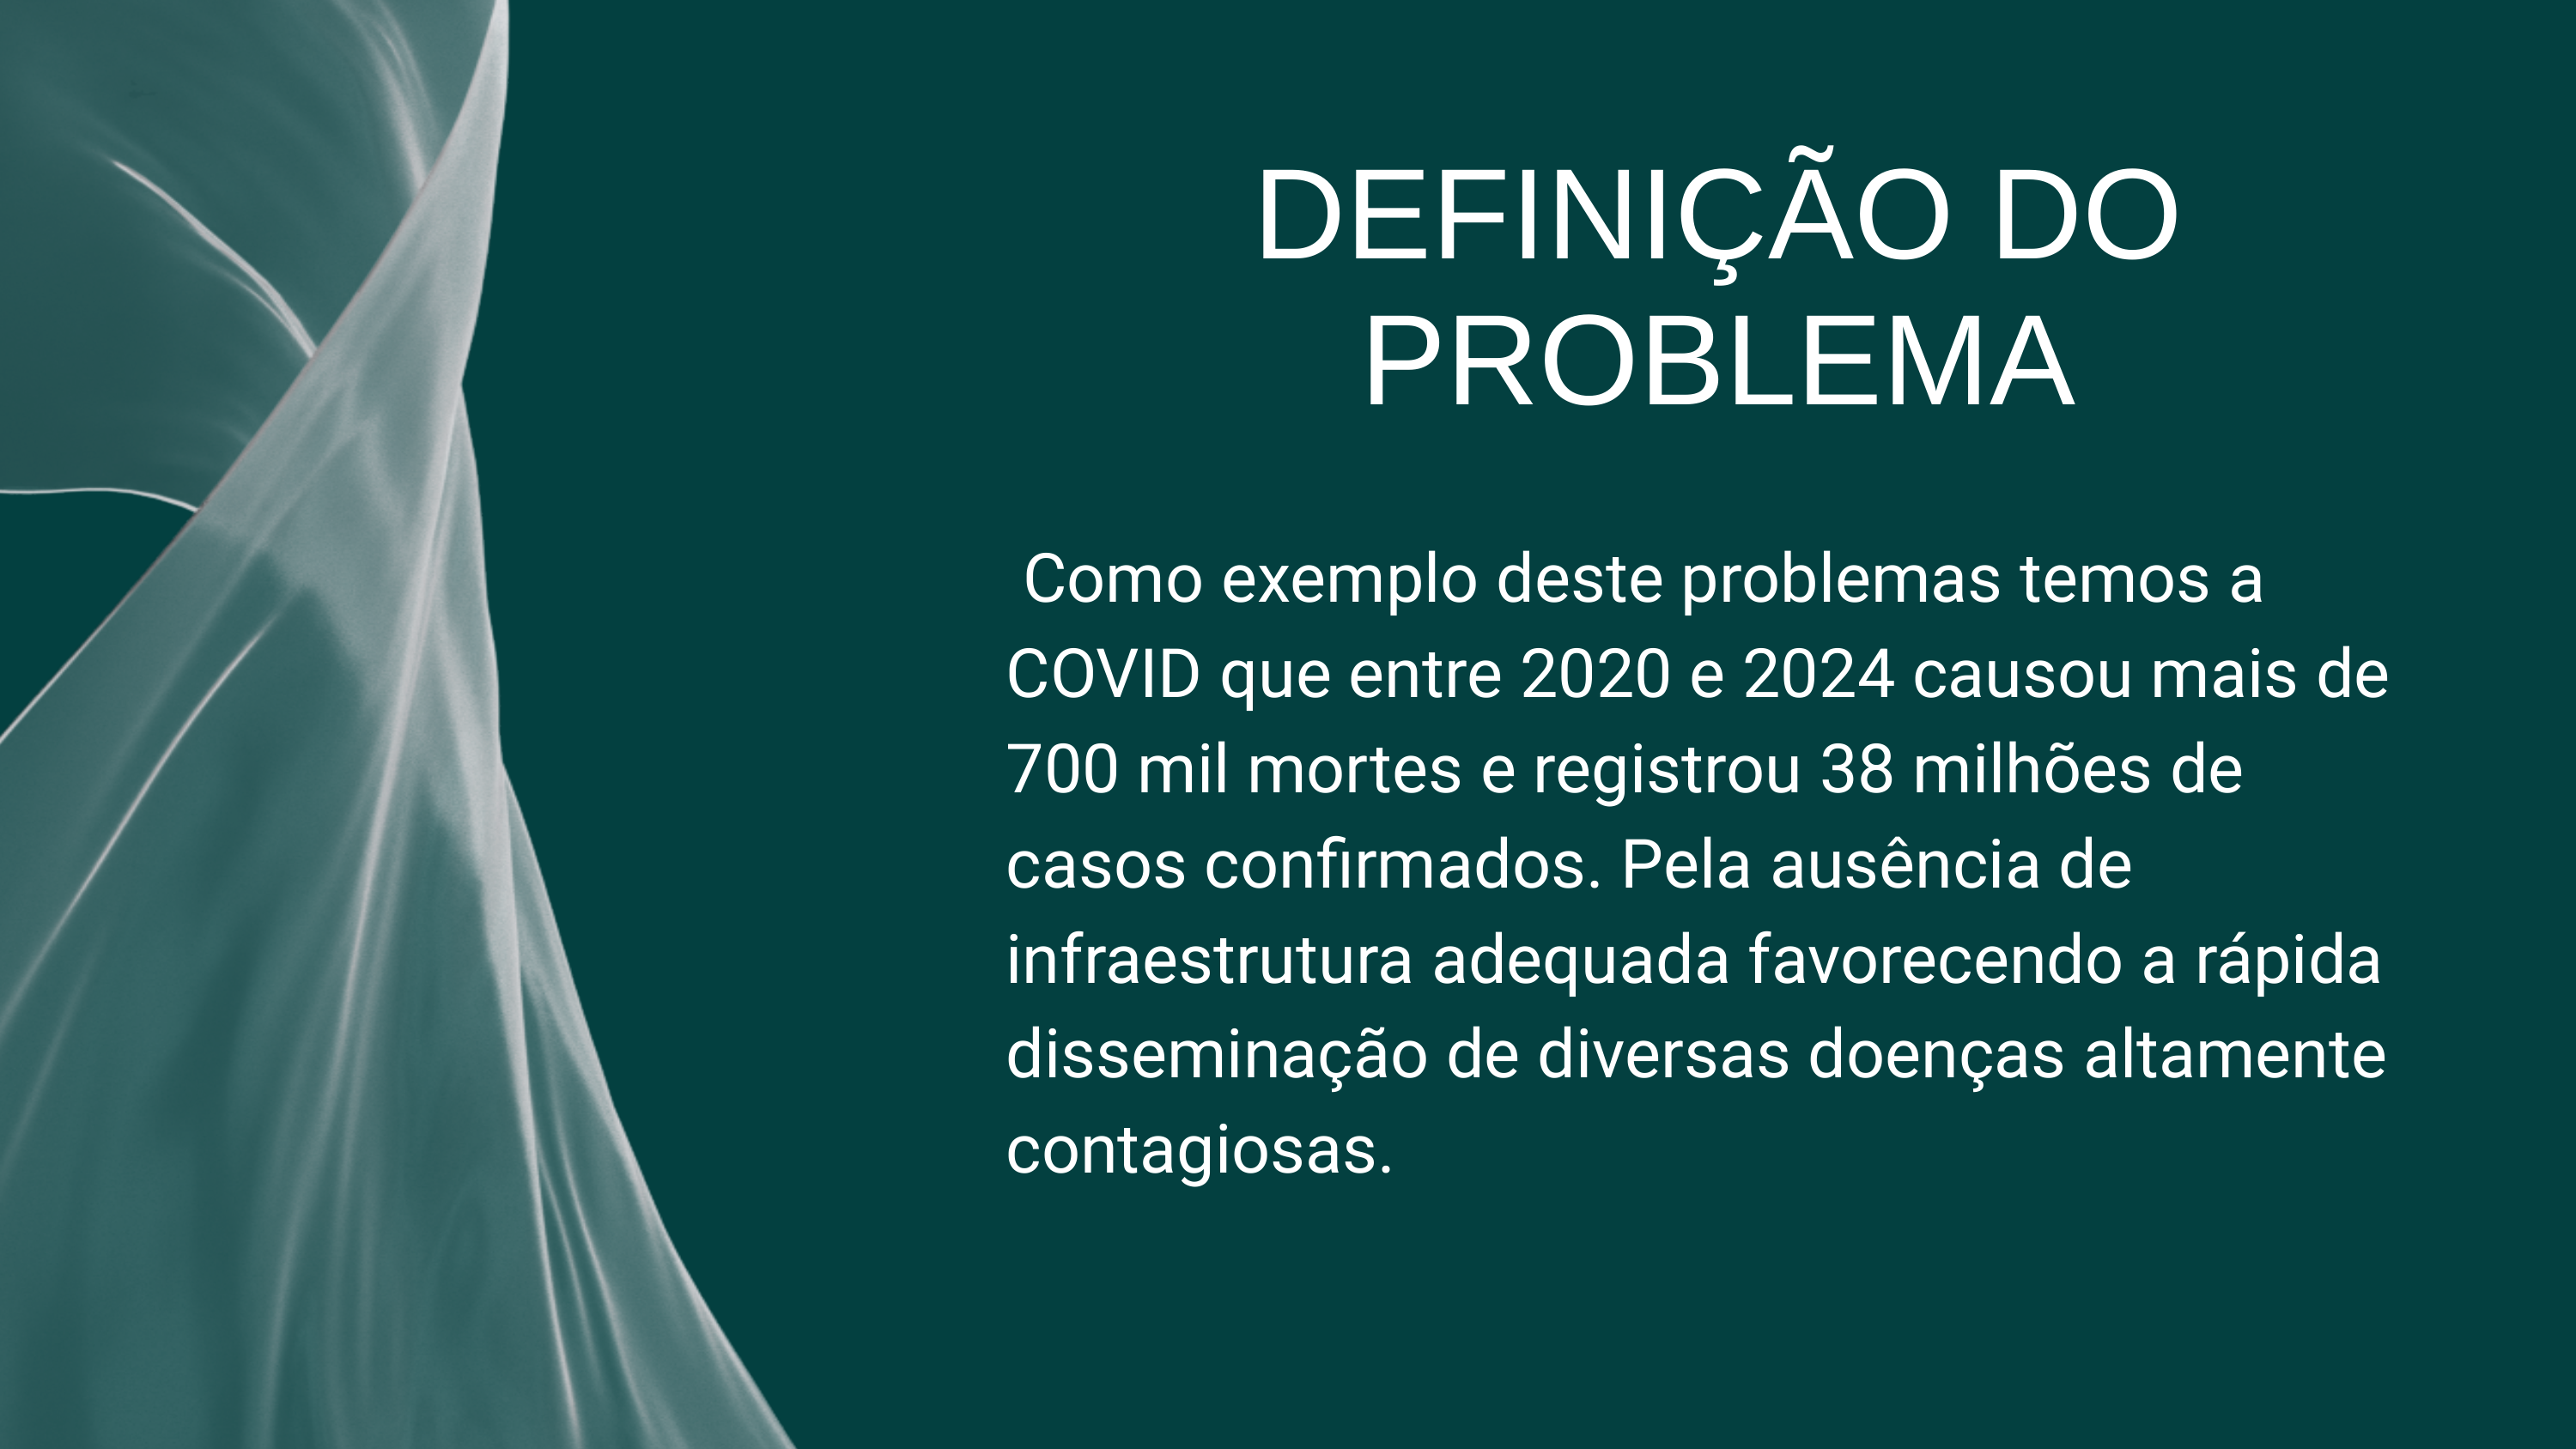

DEFINIÇÃO DO PROBLEMA
 Como exemplo deste problemas temos a COVID que entre 2020 e 2024 causou mais de 700 mil mortes e registrou 38 milhões de casos confirmados. Pela ausência de infraestrutura adequada favorecendo a rápida disseminação de diversas doenças altamente contagiosas.